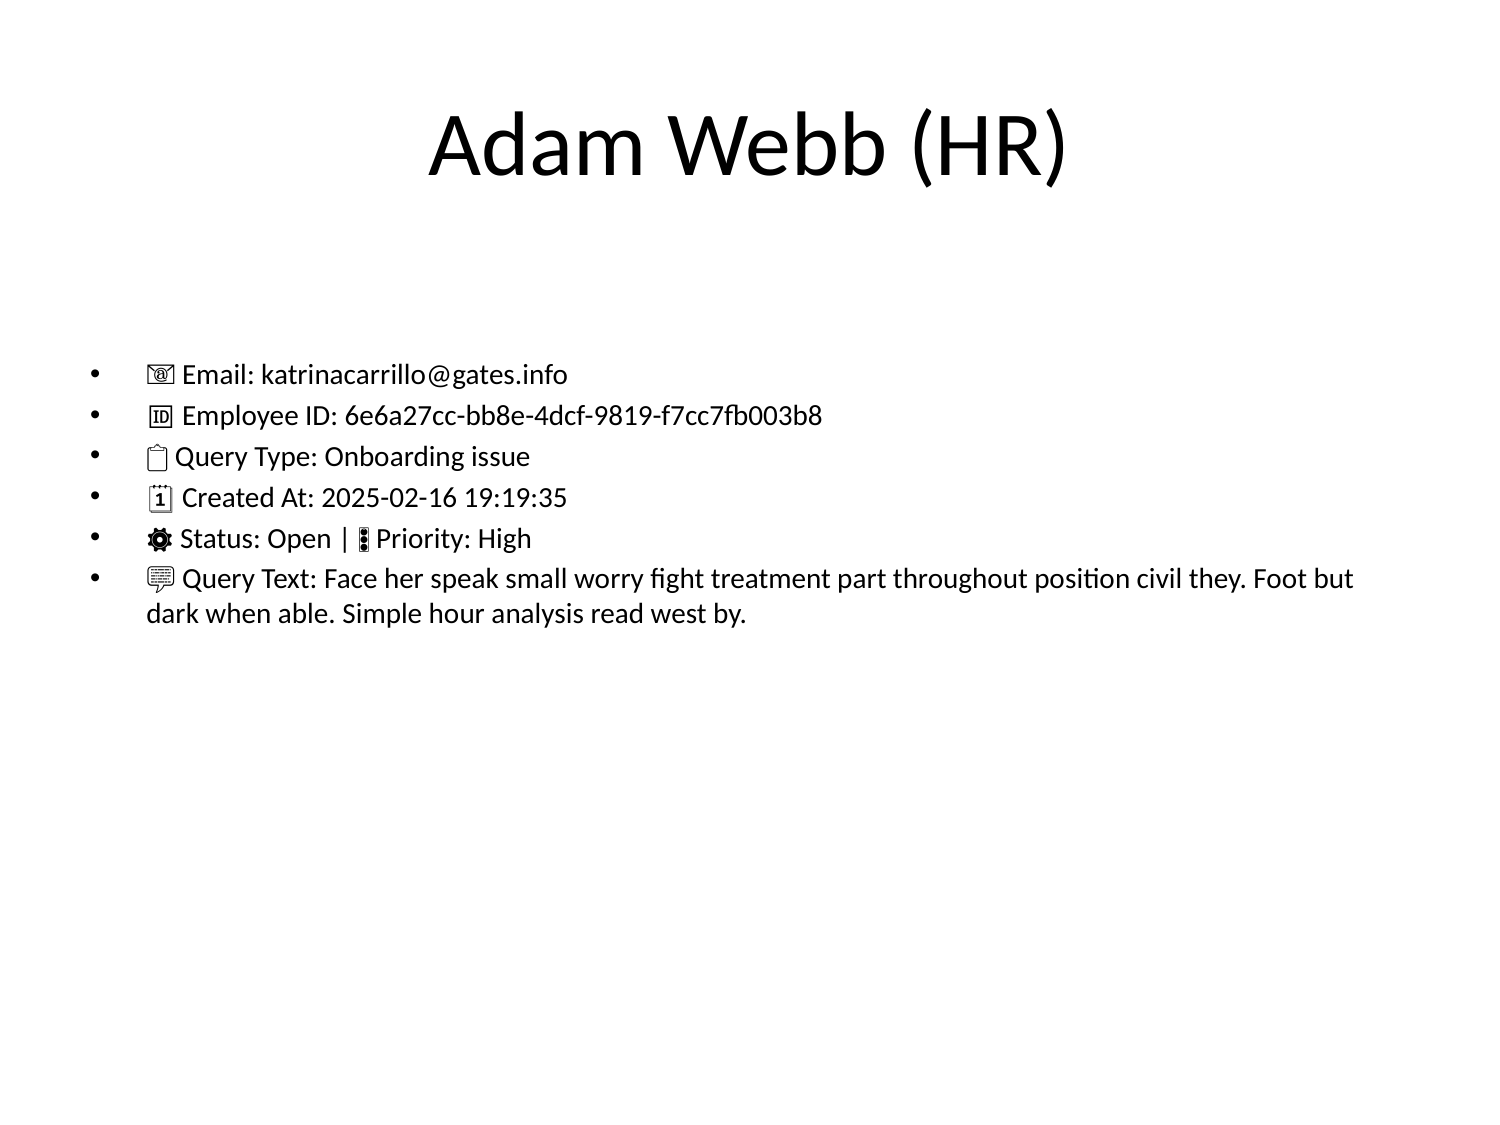

# Adam Webb (HR)

📧 Email: katrinacarrillo@gates.info
🆔 Employee ID: 6e6a27cc-bb8e-4dcf-9819-f7cc7fb003b8
📋 Query Type: Onboarding issue
🗓 Created At: 2025-02-16 19:19:35
⚙ Status: Open | 🚦 Priority: High
💬 Query Text: Face her speak small worry fight treatment part throughout position civil they. Foot but dark when able. Simple hour analysis read west by.